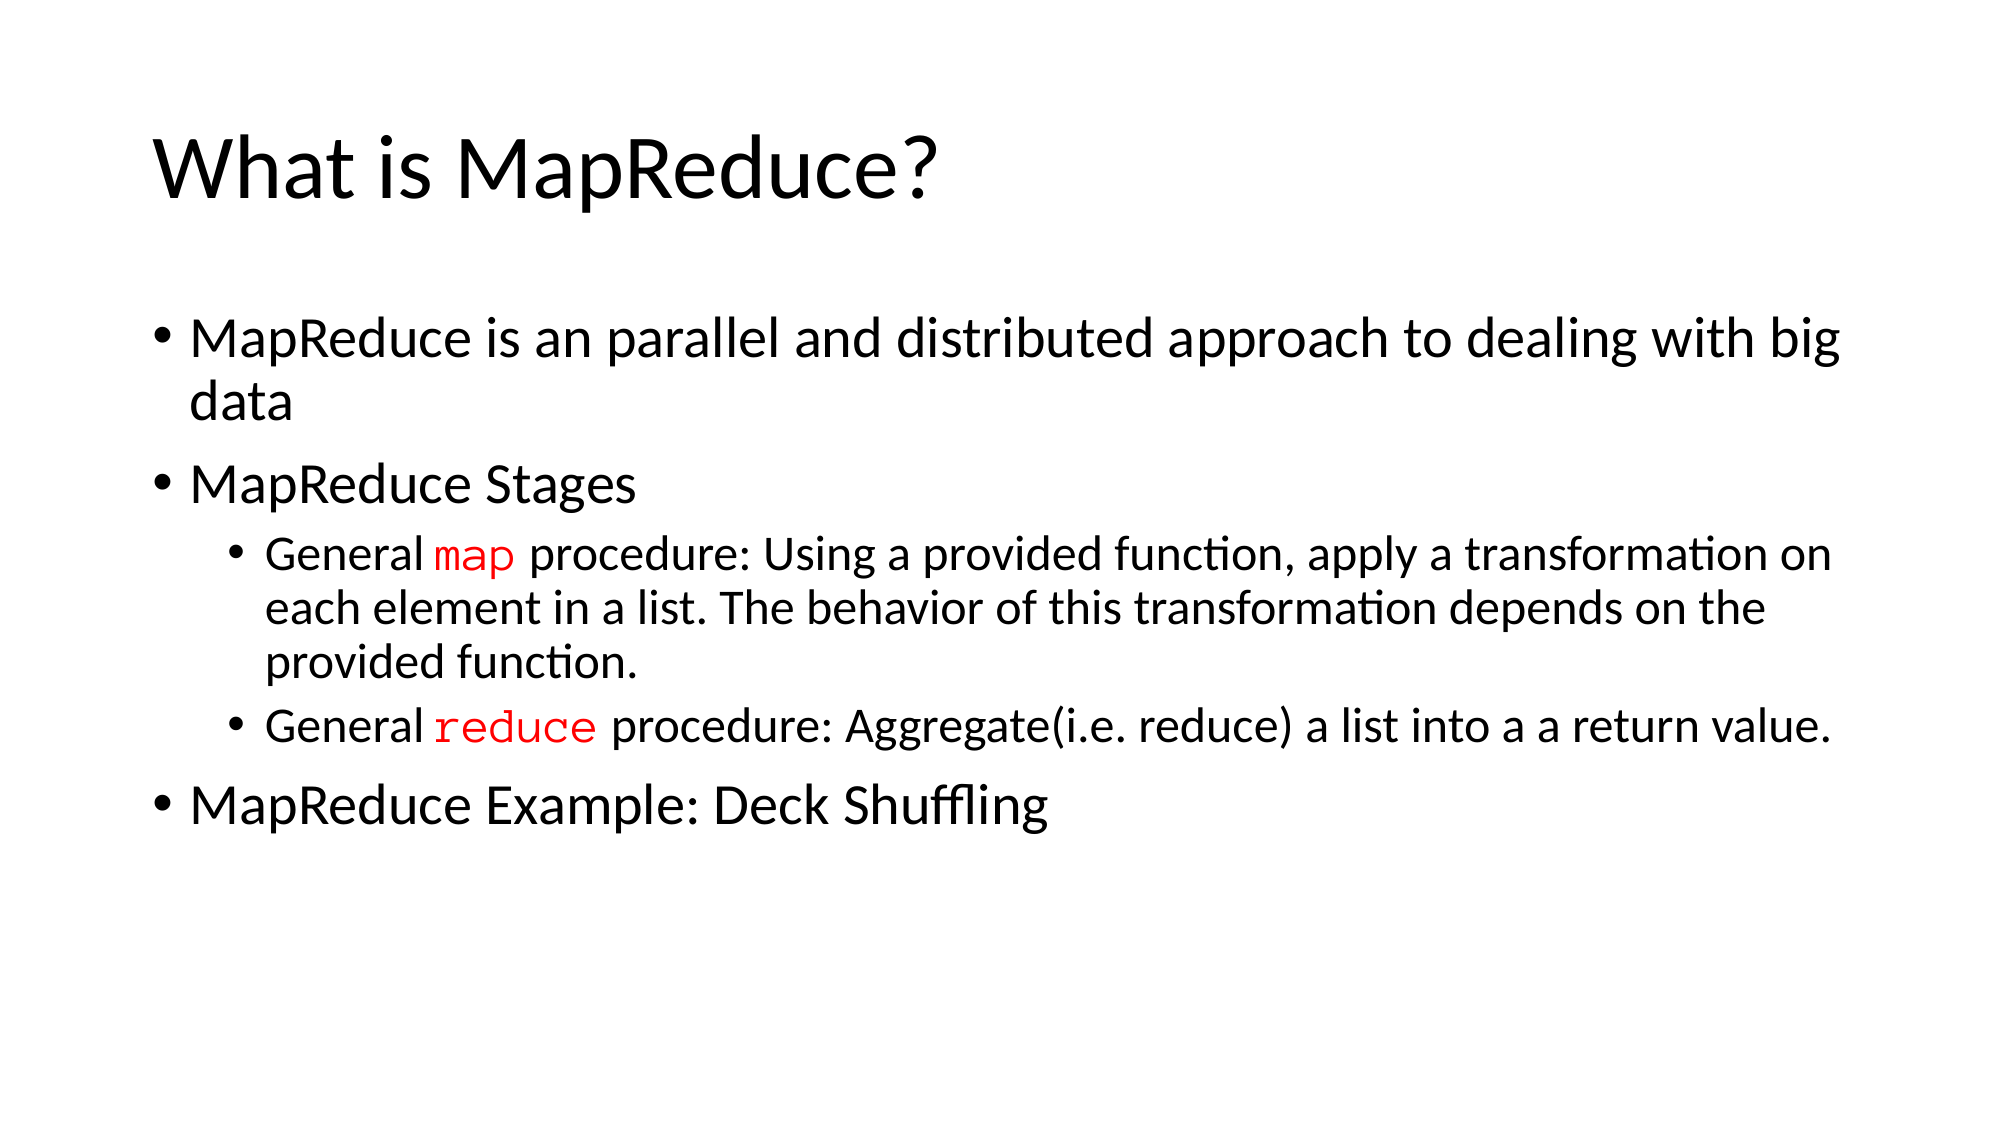

# What is MapReduce?
MapReduce is an parallel and distributed approach to dealing with big data
MapReduce Stages
General map procedure: Using a provided function, apply a transformation on each element in a list. The behavior of this transformation depends on the provided function.
General reduce procedure: Aggregate(i.e. reduce) a list into a a return value.
MapReduce Example: Deck Shuffling